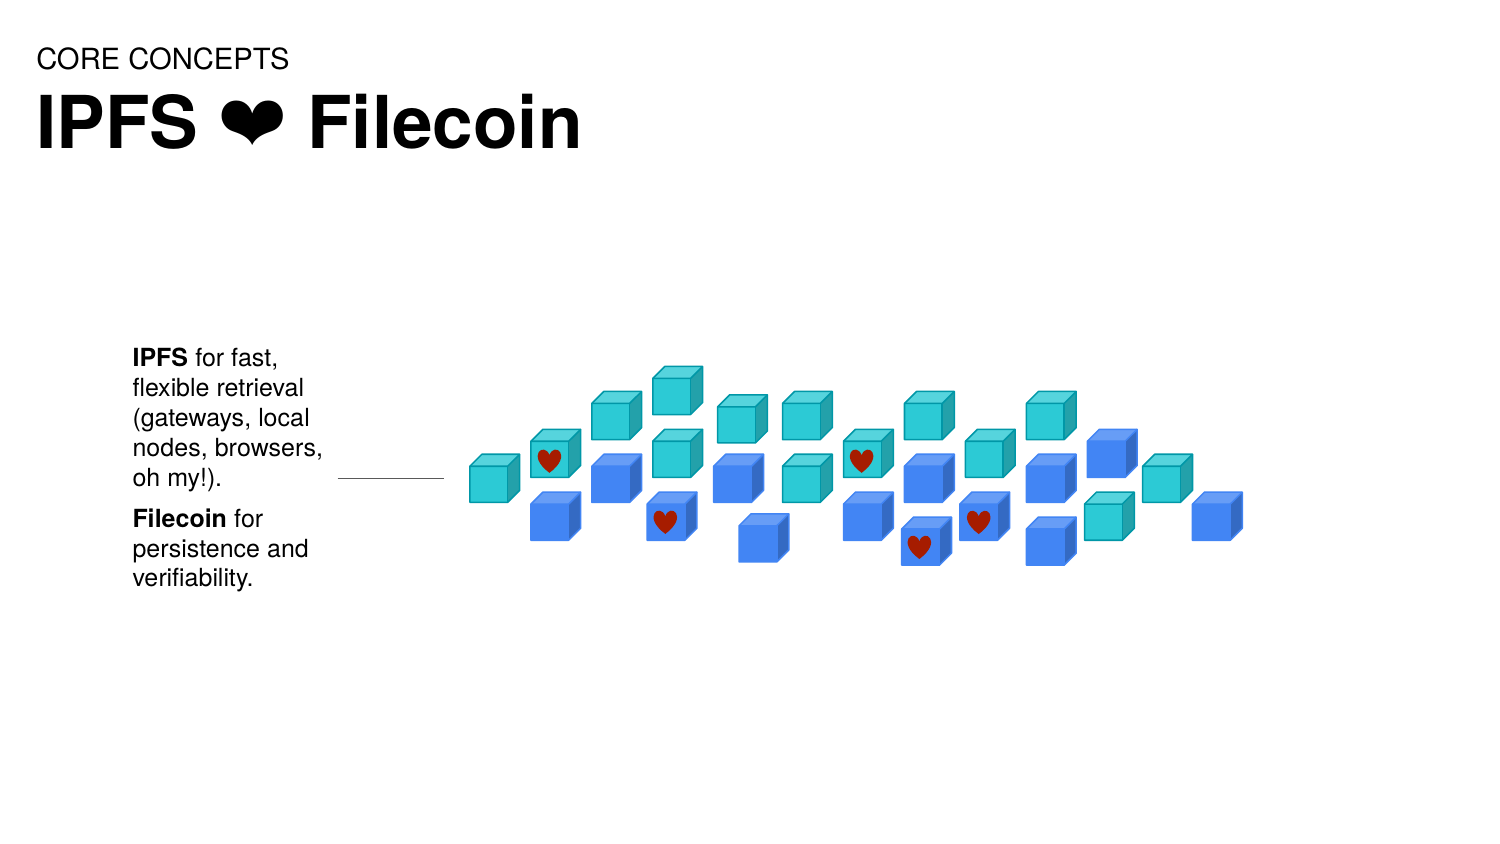

CORE CONCEPTS
IPFS ❤️ Filecoin
IPFS for fast, flexible retrieval (gateways, local nodes, browsers, oh my!).
Filecoin for persistence and verifiability.